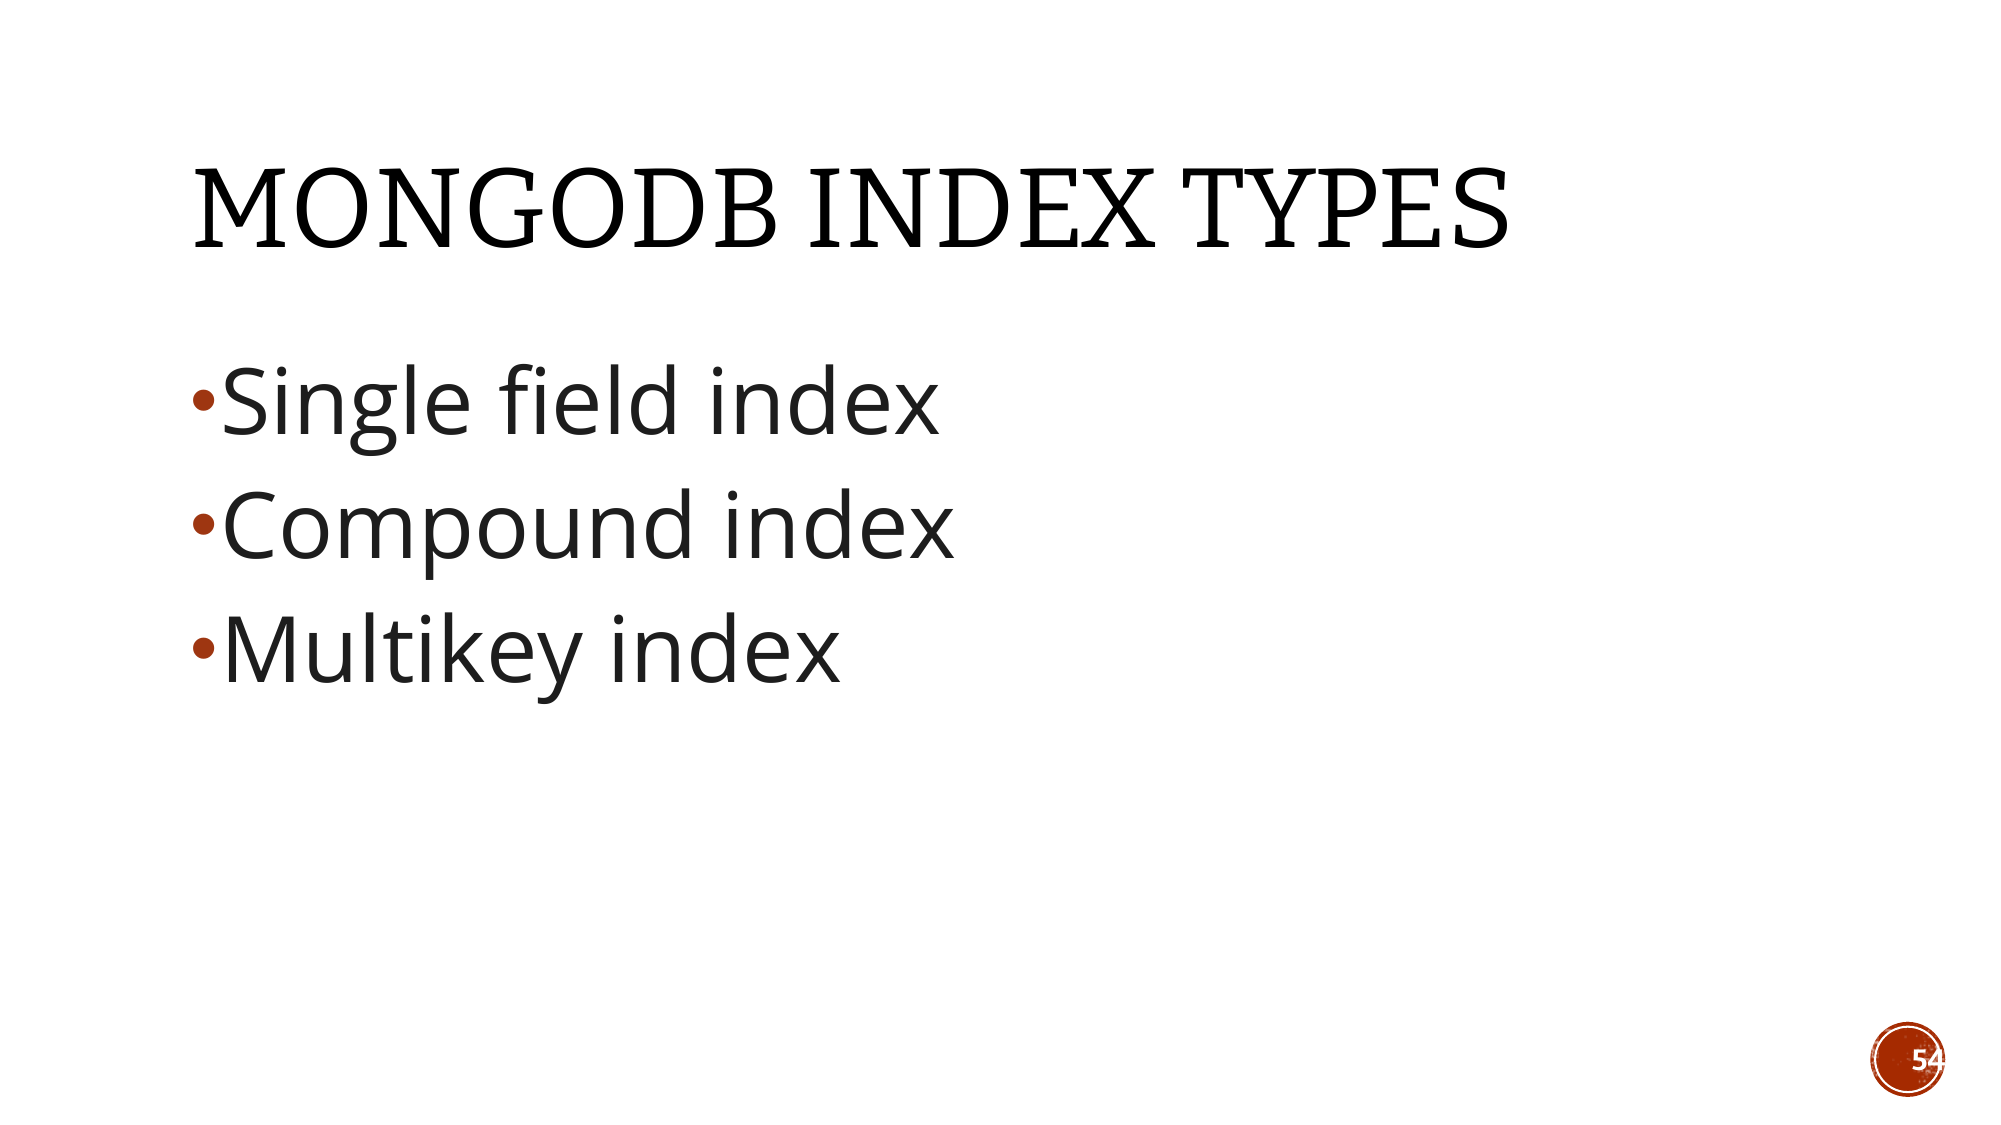

# Mongodb index types
Single field index
Compound index
Multikey index

54